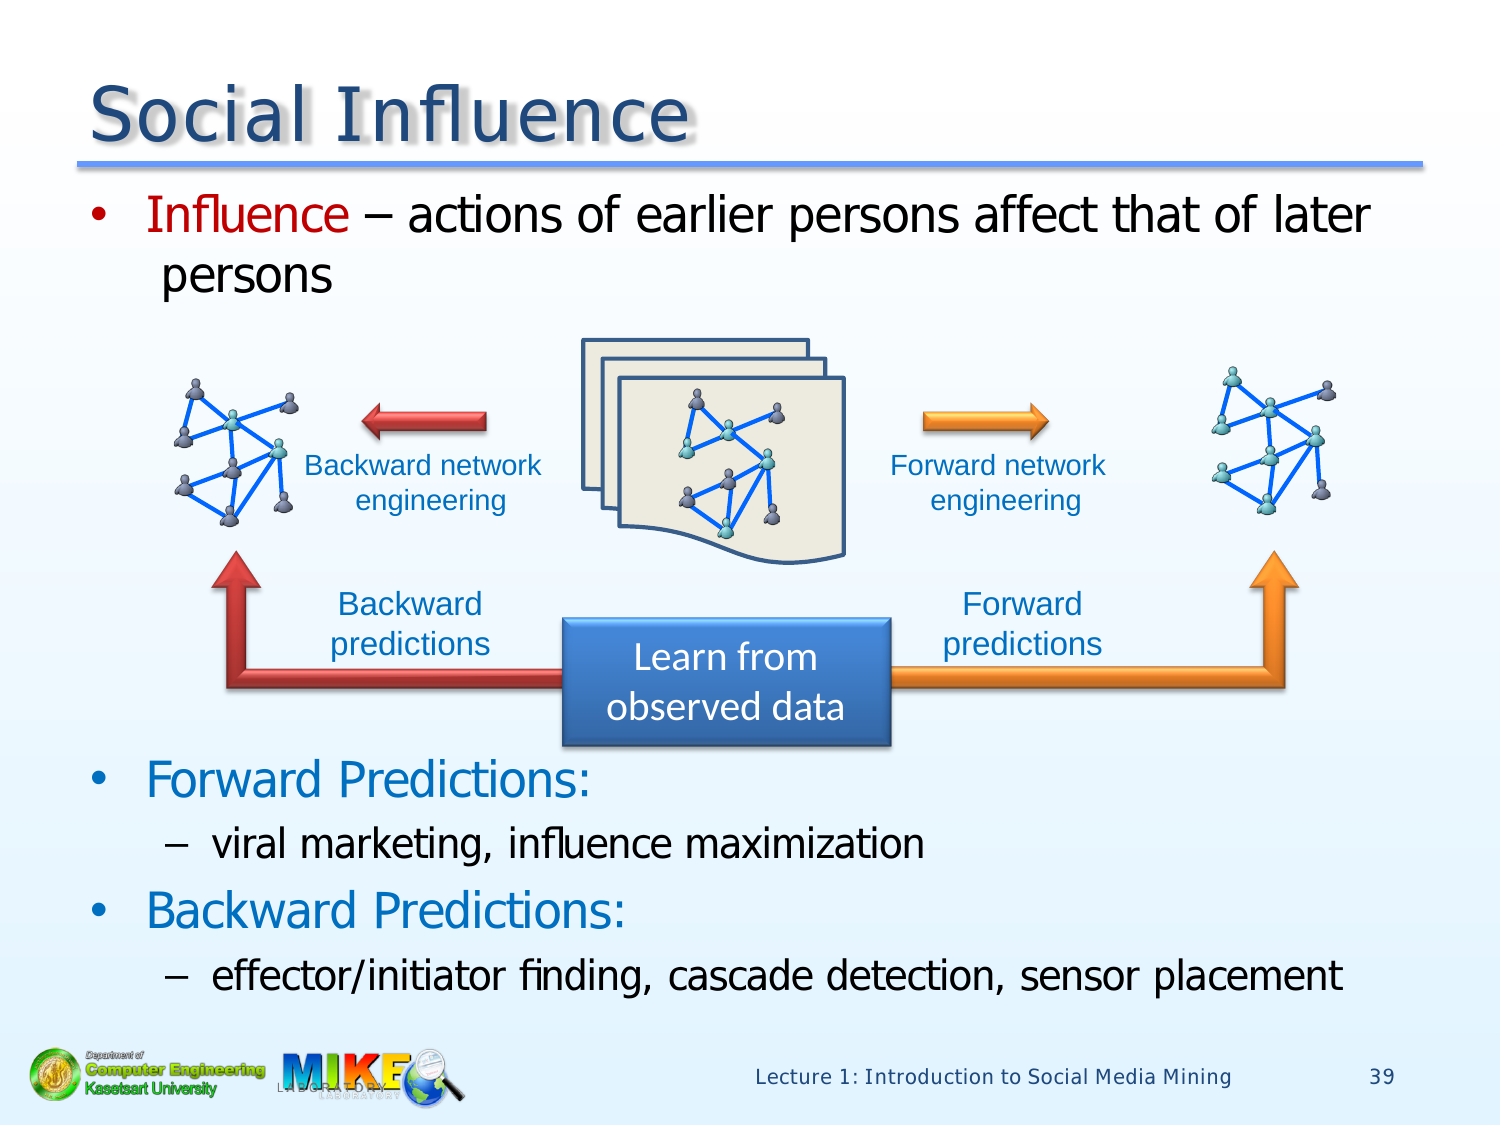

# Social Influence
Influence – actions of earlier persons affect that of later  persons

Backward network  engineering
Forward network  engineering

Backward  predictions
Forward  predictions

Learn from  observed data
Forward Predictions:
viral marketing, influence maximization
Backward Predictions:
effector/initiator finding, cascade detection, sensor placement
Lecture 1: Introduction to Social Media Mining
39